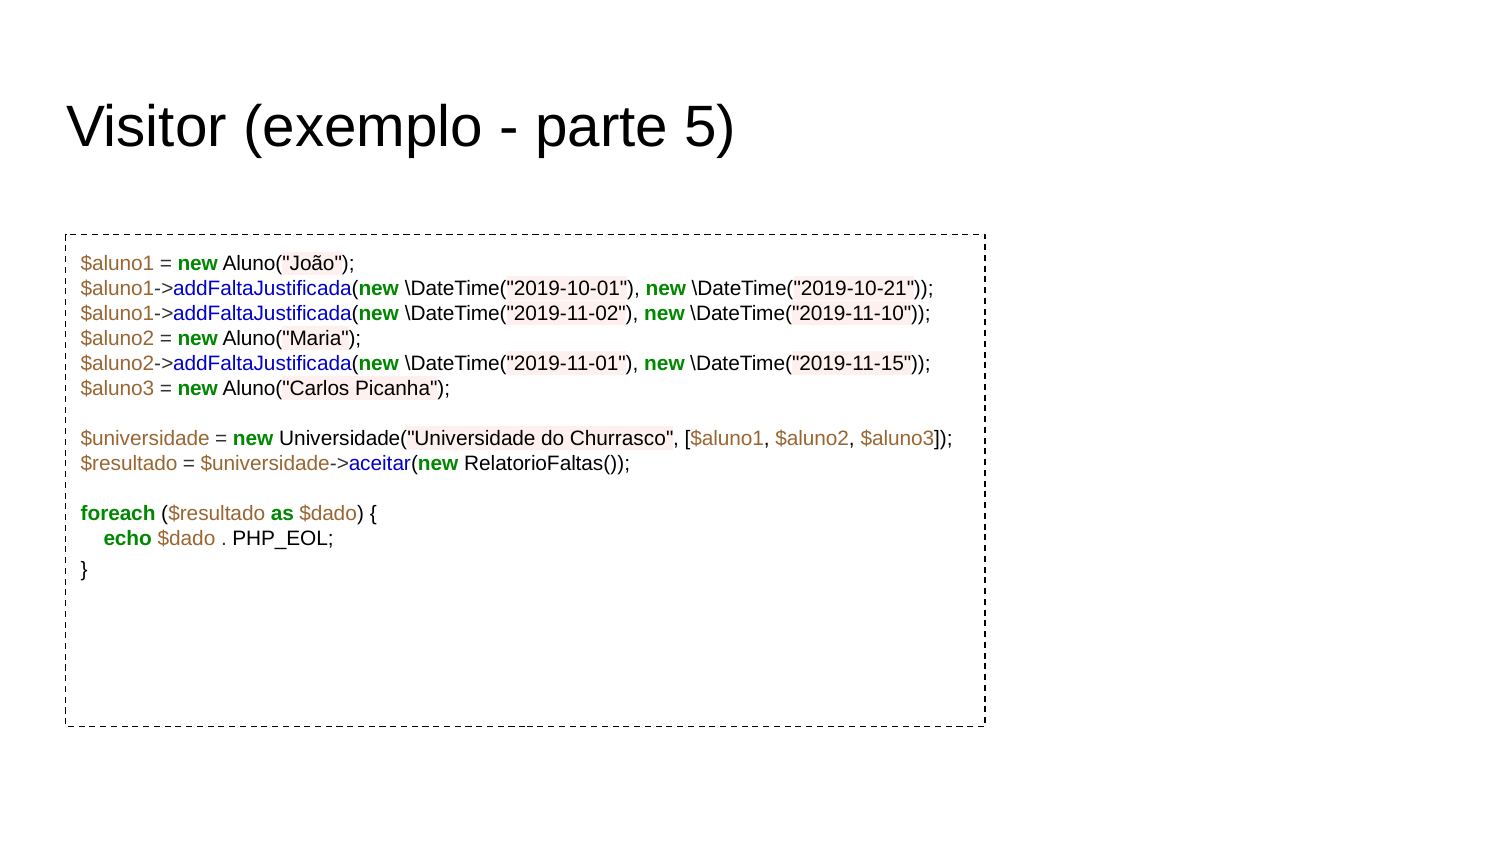

# Visitor (exemplo - parte 5)
$aluno1 = new Aluno("João");
$aluno1->addFaltaJustificada(new \DateTime("2019-10-01"), new \DateTime("2019-10-21"));
$aluno1->addFaltaJustificada(new \DateTime("2019-11-02"), new \DateTime("2019-11-10"));
$aluno2 = new Aluno("Maria");
$aluno2->addFaltaJustificada(new \DateTime("2019-11-01"), new \DateTime("2019-11-15"));
$aluno3 = new Aluno("Carlos Picanha");

$universidade = new Universidade("Universidade do Churrasco", [$aluno1, $aluno2, $aluno3]);
$resultado = $universidade->aceitar(new RelatorioFaltas());

foreach ($resultado as $dado) {
    echo $dado . PHP_EOL;
}